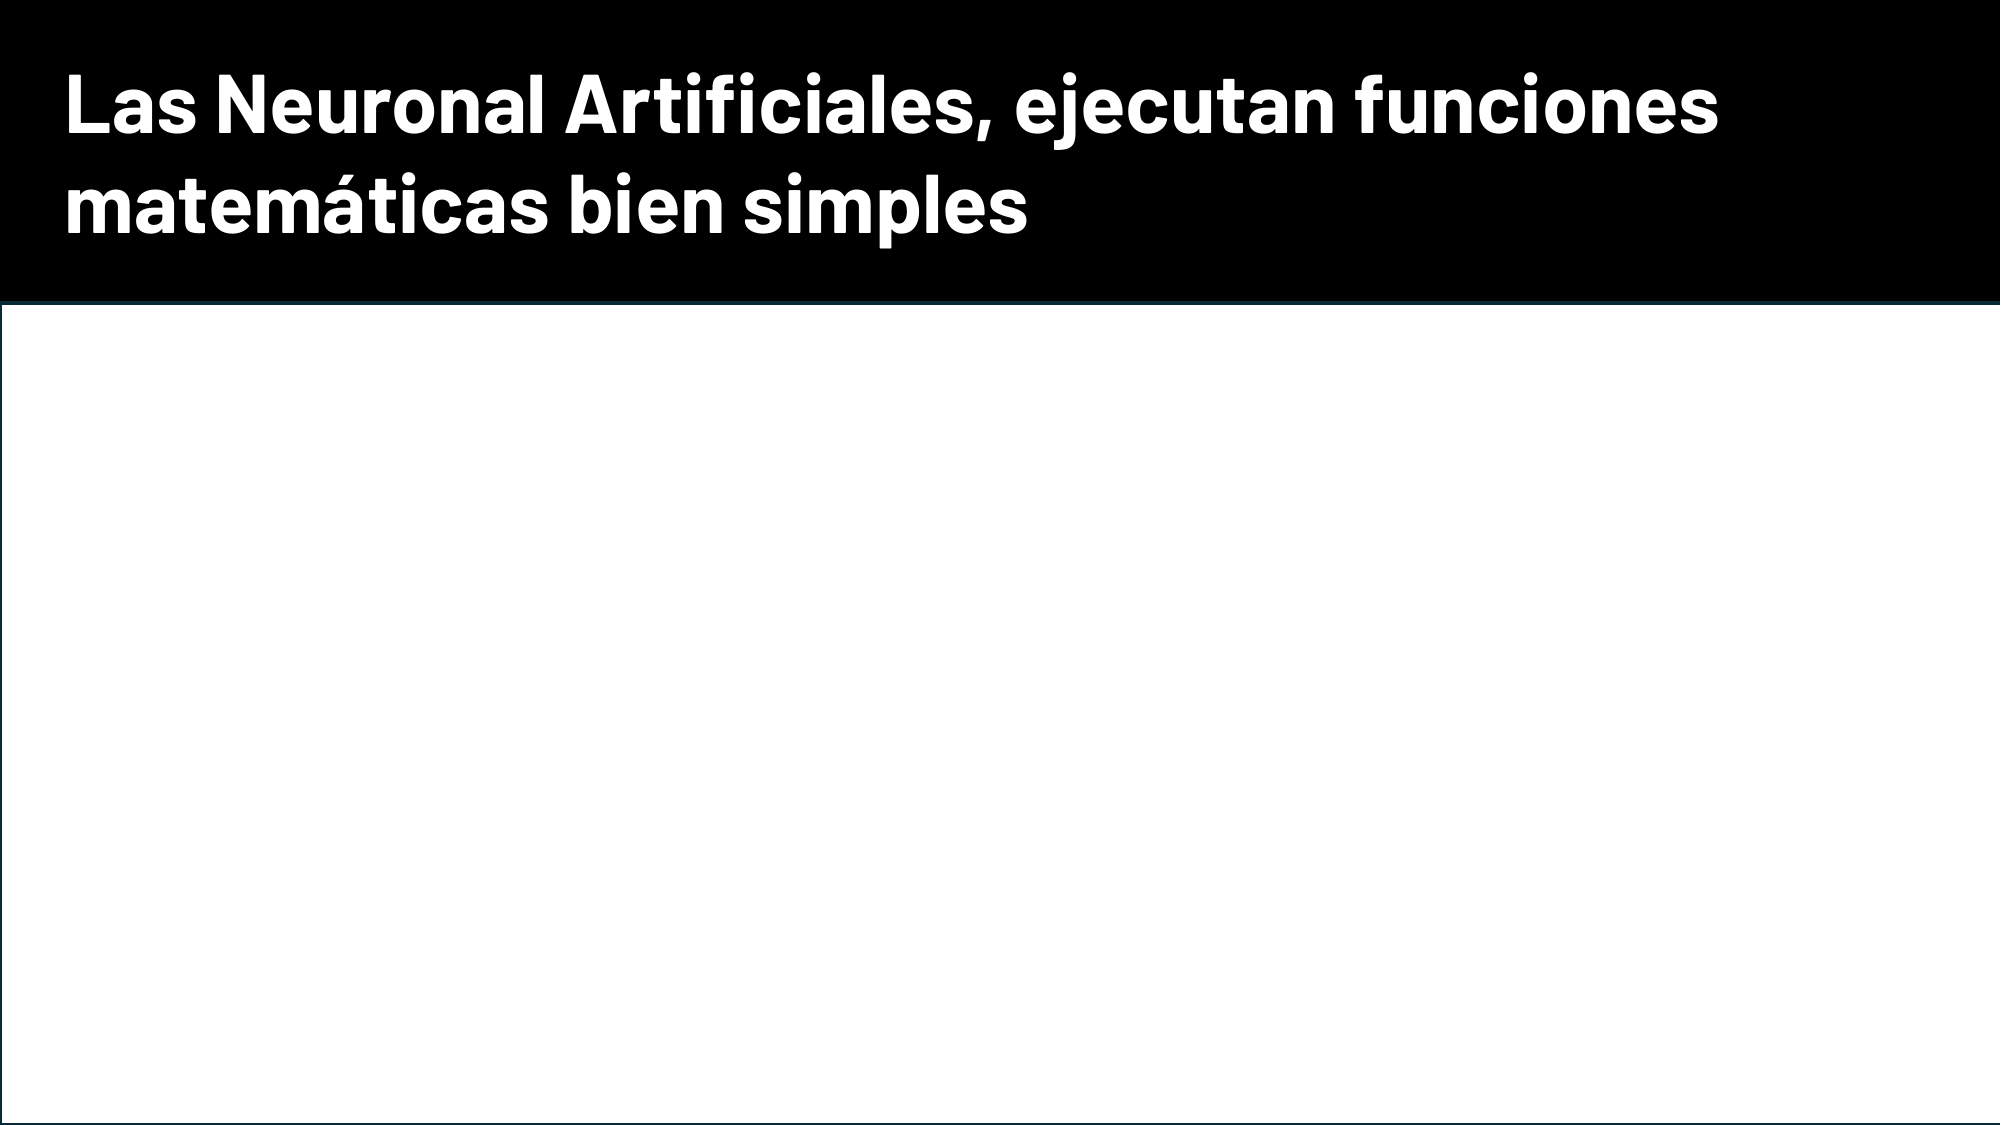

Las Neuronal Artificiales, ejecutan funciones matemáticas bien simples

11